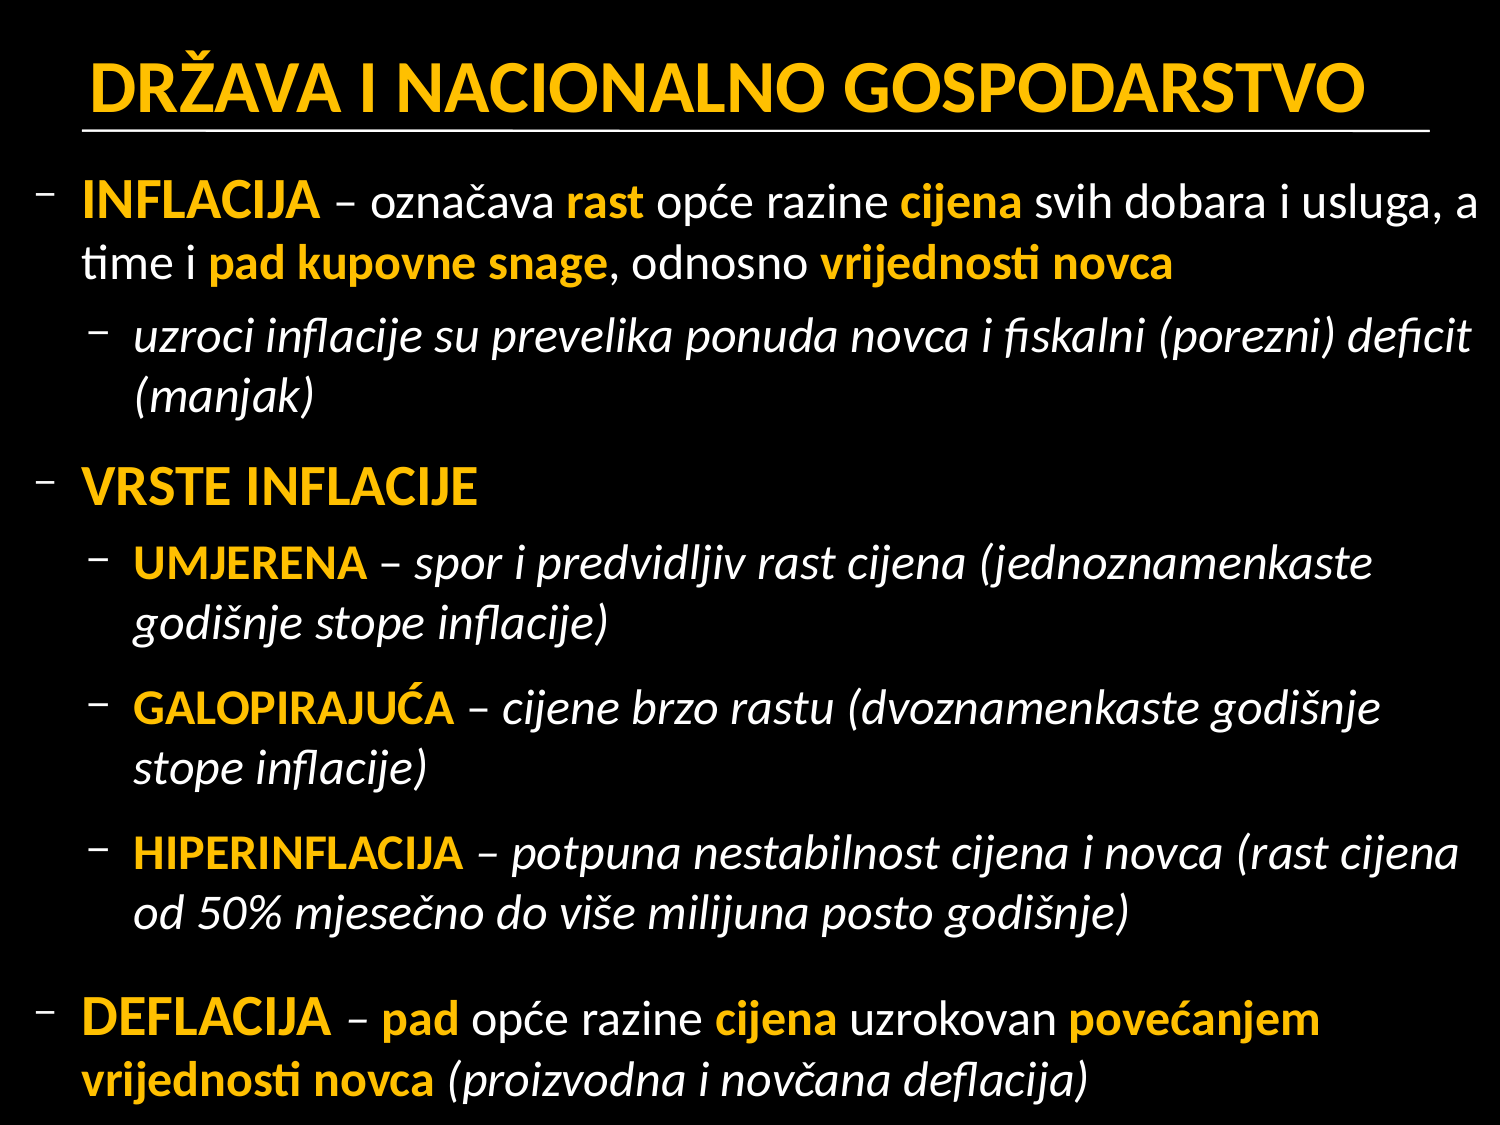

# DRŽAVA I NACIONALNO GOSPODARSTVO
INFLACIJA – označava rast opće razine cijena svih dobara i usluga, a time i pad kupovne snage, odnosno vrijednosti novca
uzroci inflacije su prevelika ponuda novca i fiskalni (porezni) deficit (manjak)
VRSTE INFLACIJE
UMJERENA – spor i predvidljiv rast cijena (jednoznamenkaste godišnje stope inflacije)
GALOPIRAJUĆA – cijene brzo rastu (dvoznamenkaste godišnje stope inflacije)
HIPERINFLACIJA – potpuna nestabilnost cijena i novca (rast cijena od 50% mjesečno do više milijuna posto godišnje)
DEFLACIJA – pad opće razine cijena uzrokovan povećanjem vrijednosti novca (proizvodna i novčana deflacija)